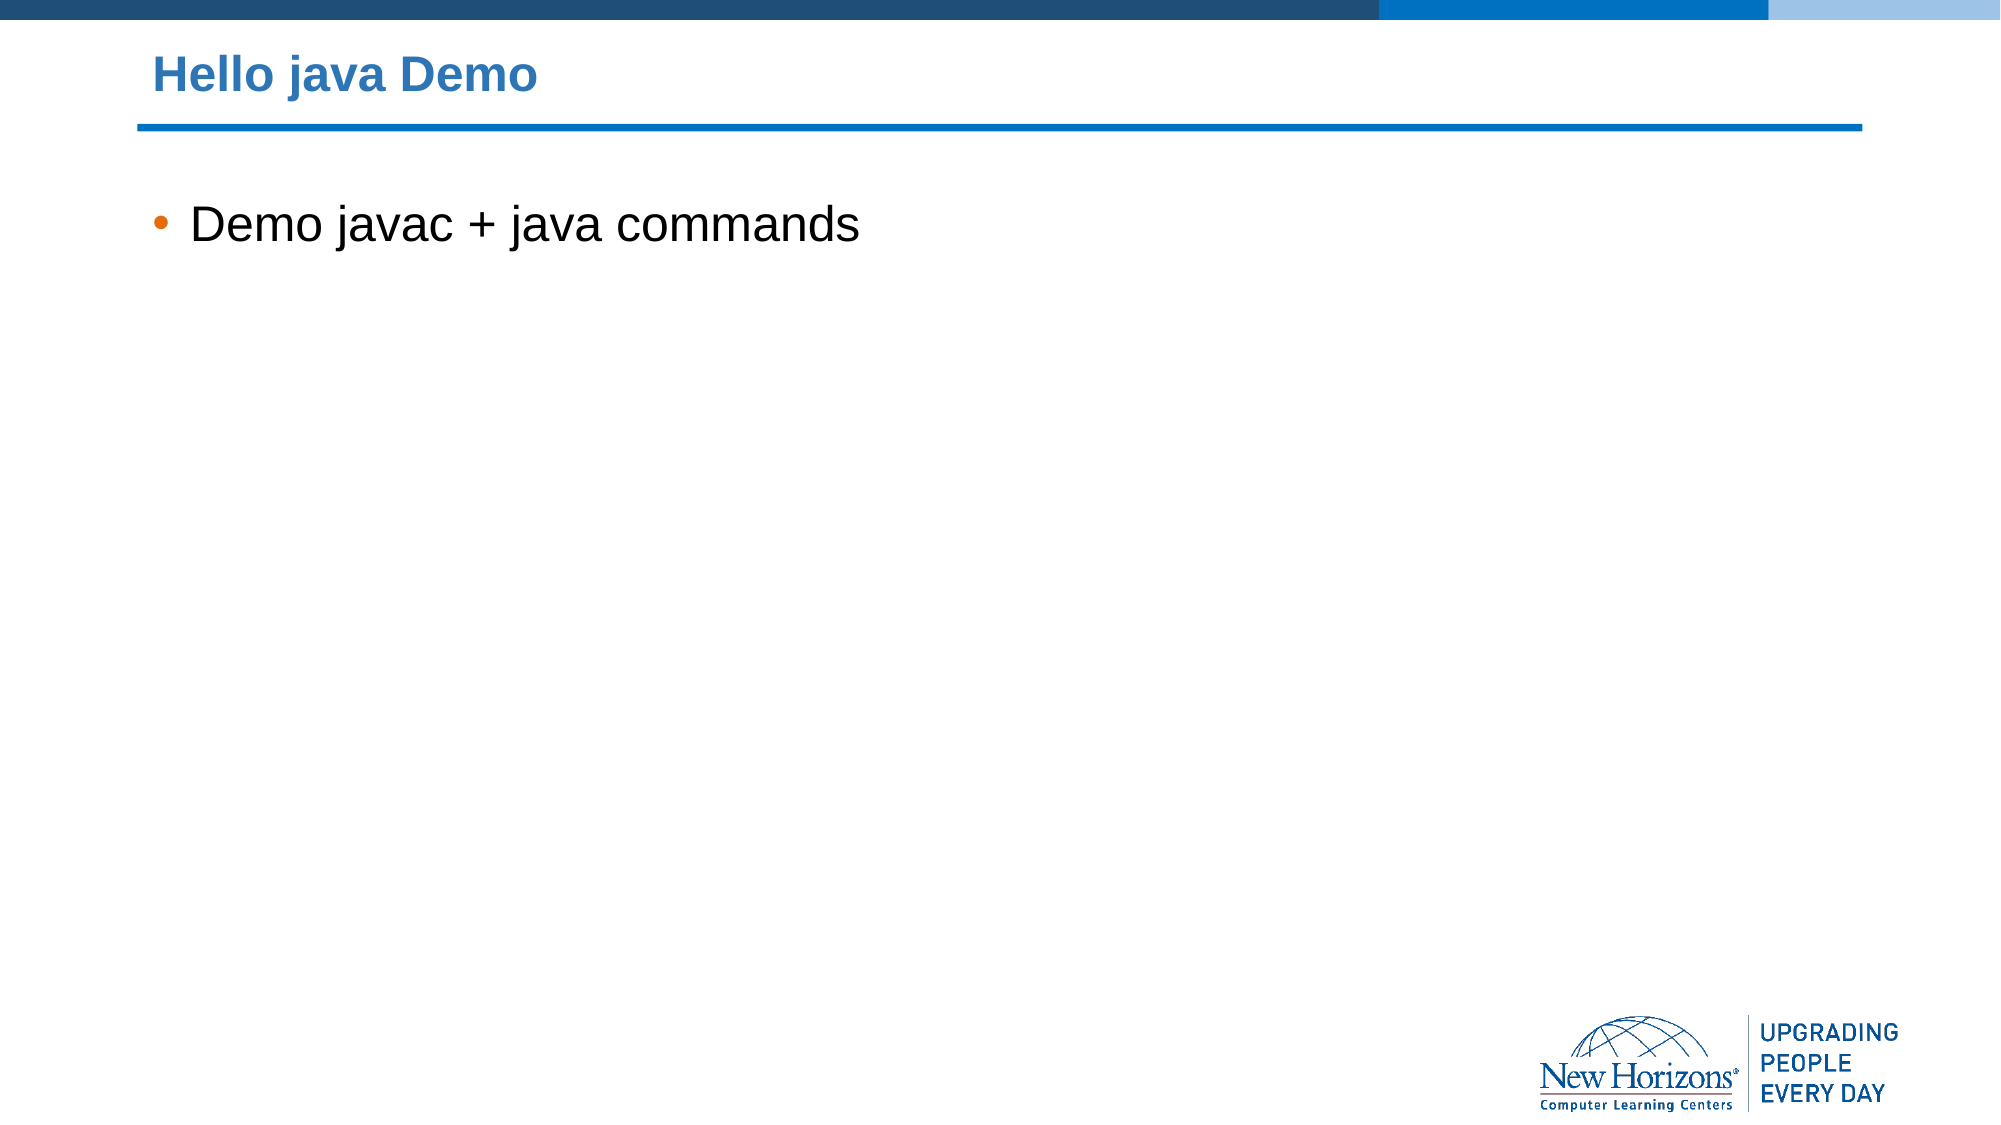

# Hello java Demo
Demo javac + java commands